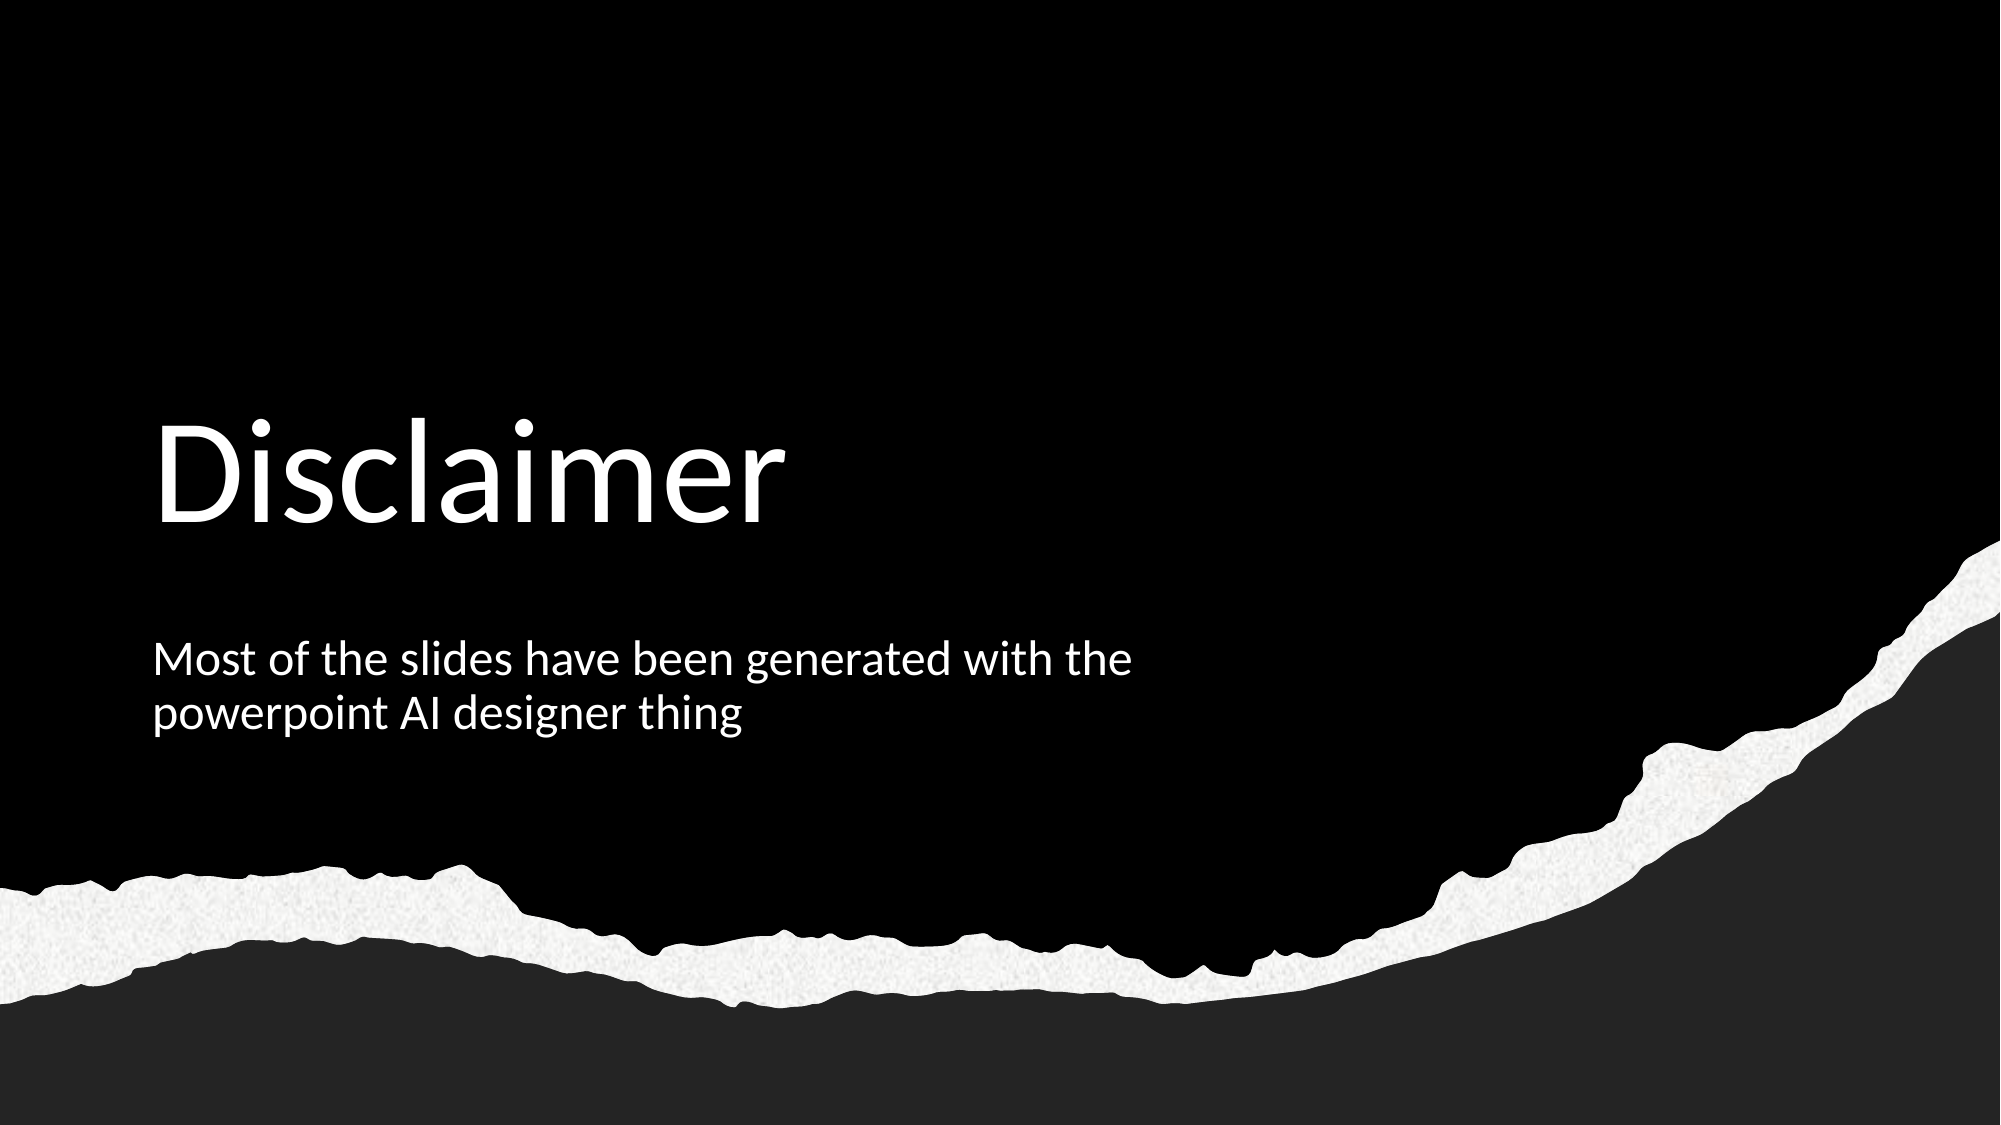

# Disclaimer

Most of the slides have been generated with the powerpoint AI designer thing